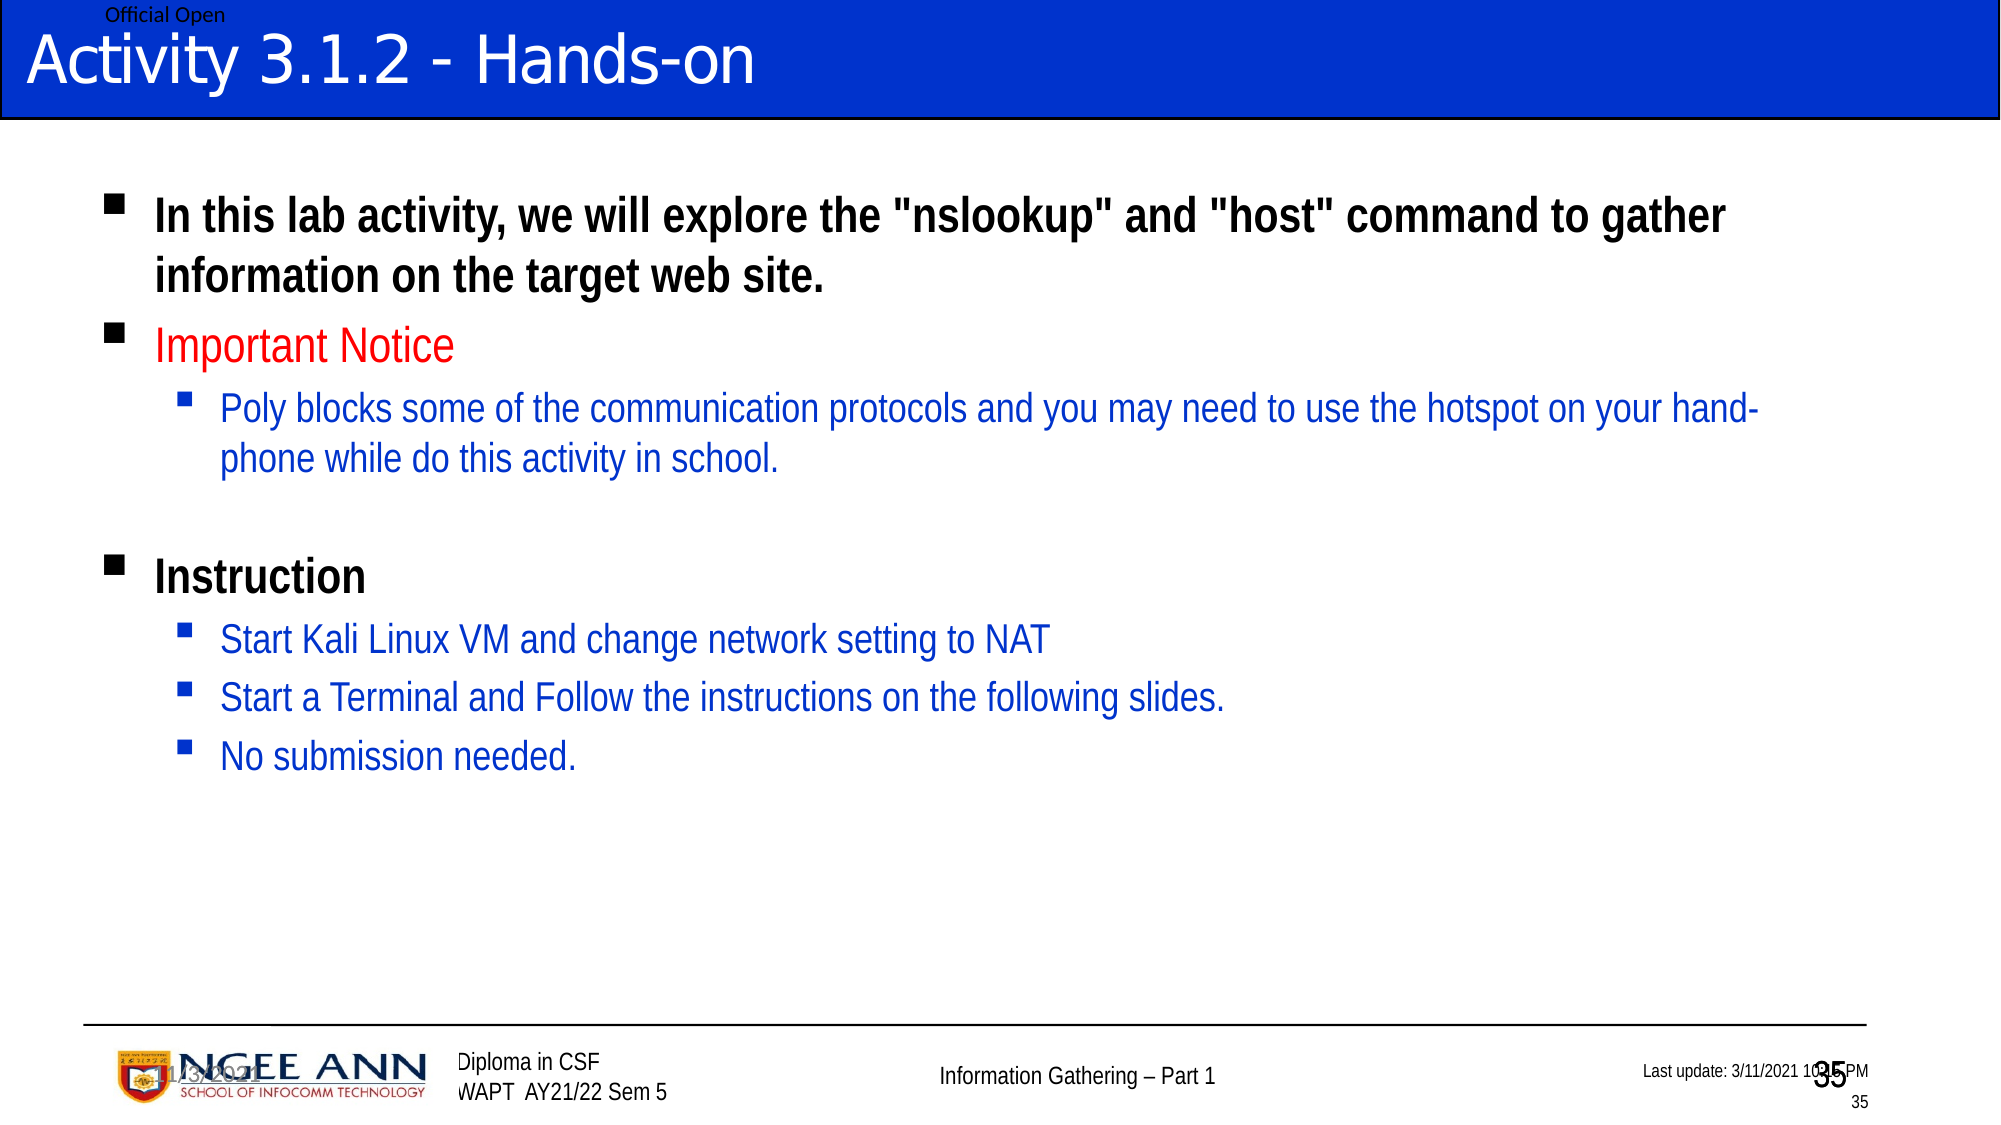

# Activity 3.1.2 - Hands-on
In this lab activity, we will explore the "nslookup" and "host" command to gather information on the target web site.
Important Notice
Poly blocks some of the communication protocols and you may need to use the hotspot on your hand-phone while do this activity in school.

Instruction
Start Kali Linux VM and change network setting to NAT
Start a Terminal and Follow the instructions on the following slides.
No submission needed.

11/3/2021
11/3/2021
35
35